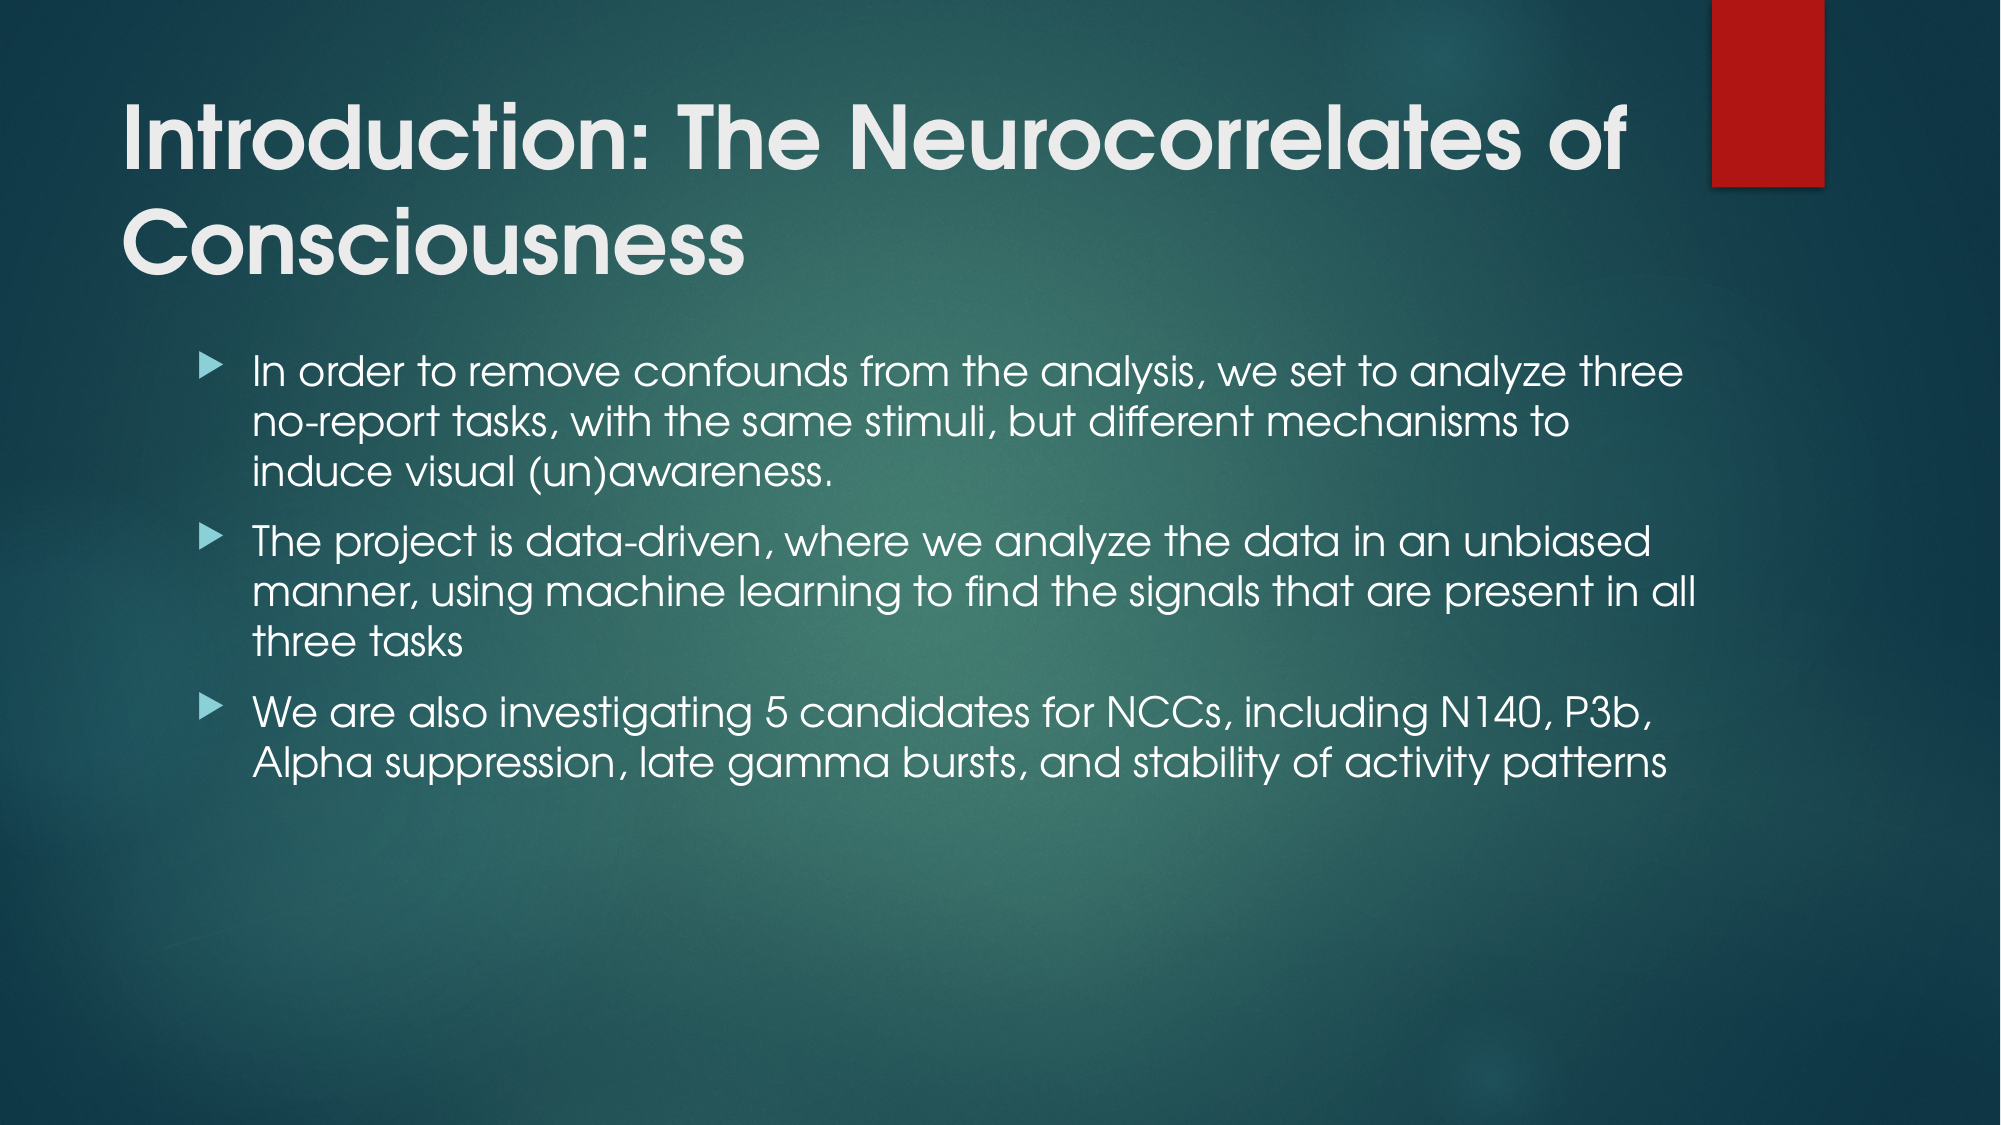

# Introduction: The Neurocorrelates of Consciousness
In order to remove confounds from the analysis, we set to analyze three no-report tasks, with the same stimuli, but different mechanisms to induce visual (un)awareness.
The project is data-driven, where we analyze the data in an unbiased manner, using machine learning to find the signals that are present in all three tasks
We are also investigating 5 candidates for NCCs, including N140, P3b, Alpha suppression, late gamma bursts, and stability of activity patterns